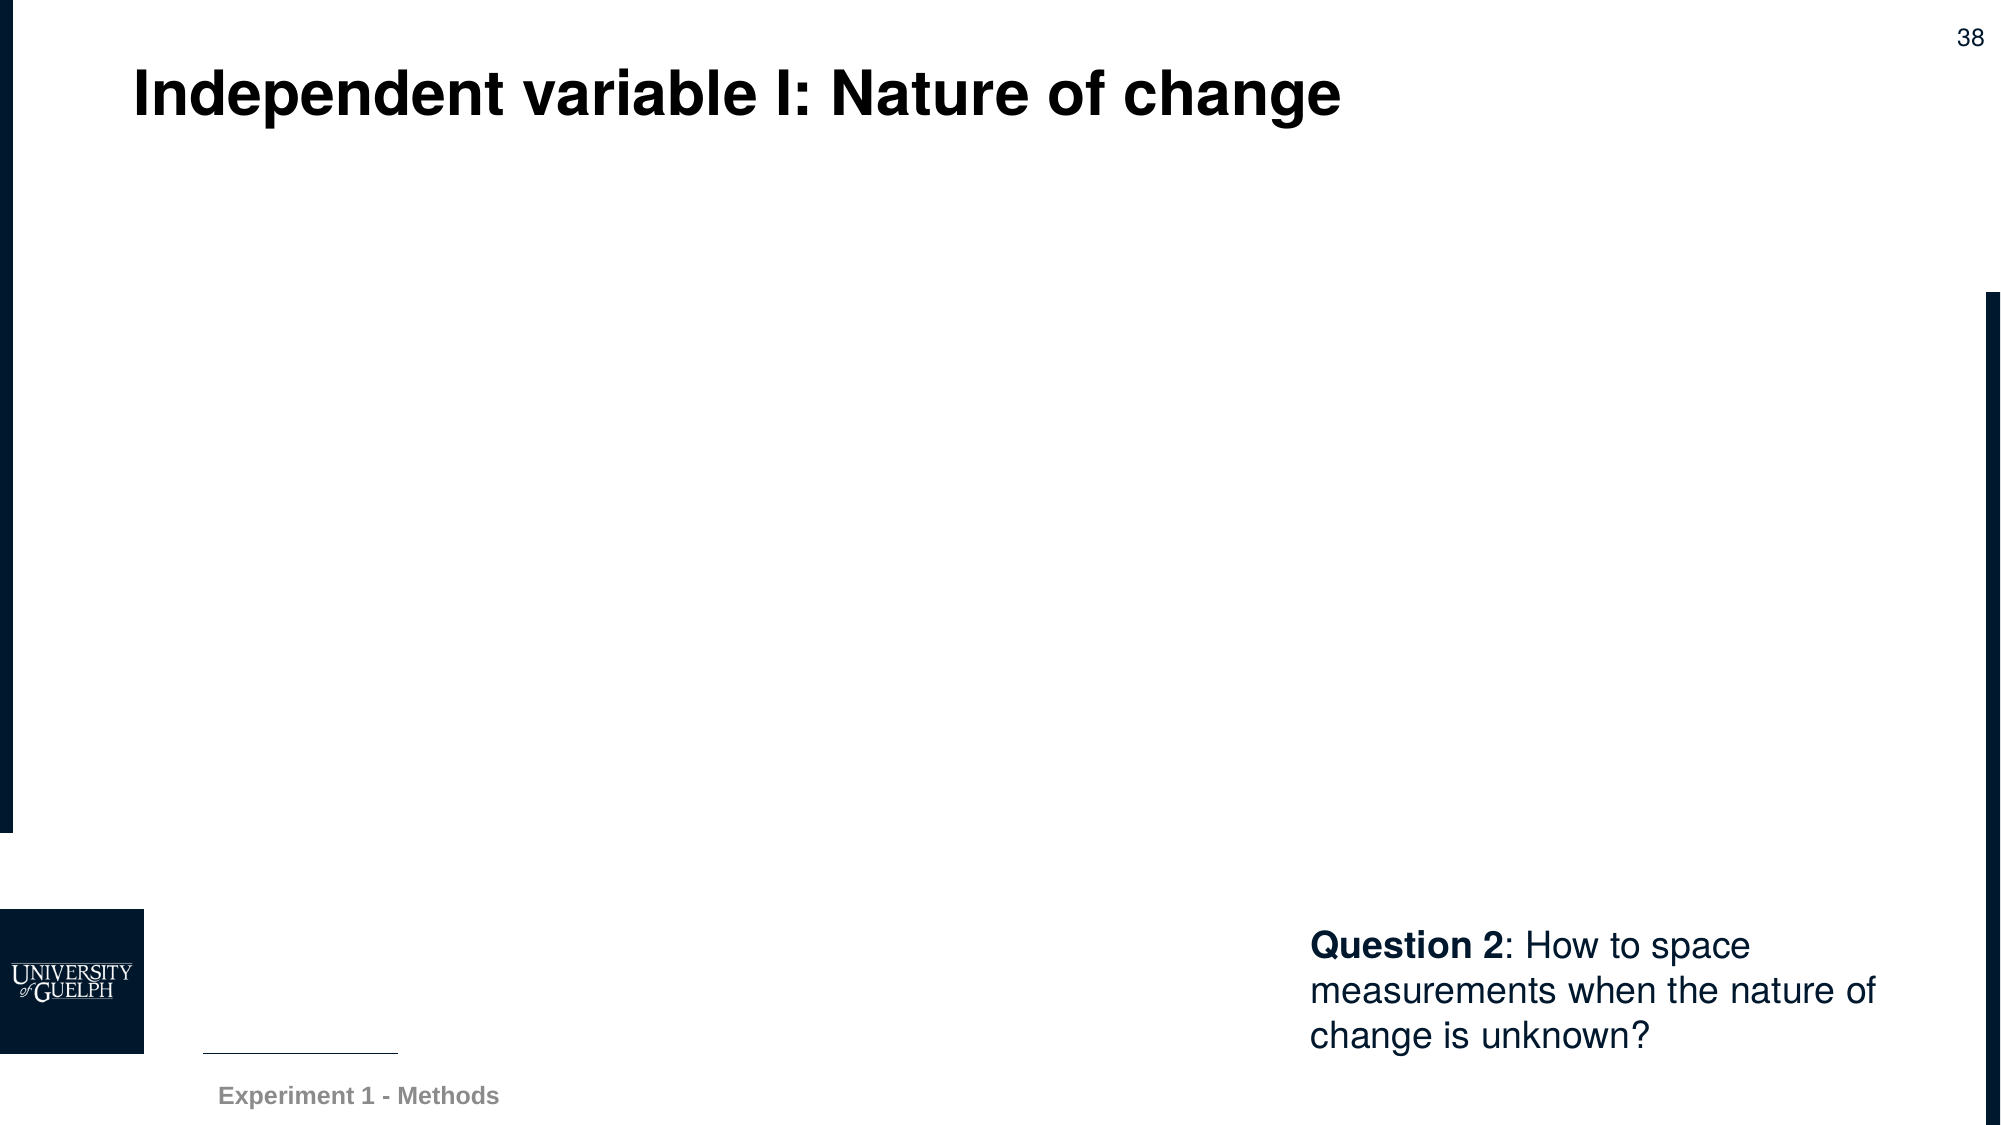

# Independent variable I: Nature of change
Question 2: How to space measurements when the nature of change is unknown?
Experiment 1 - Methods